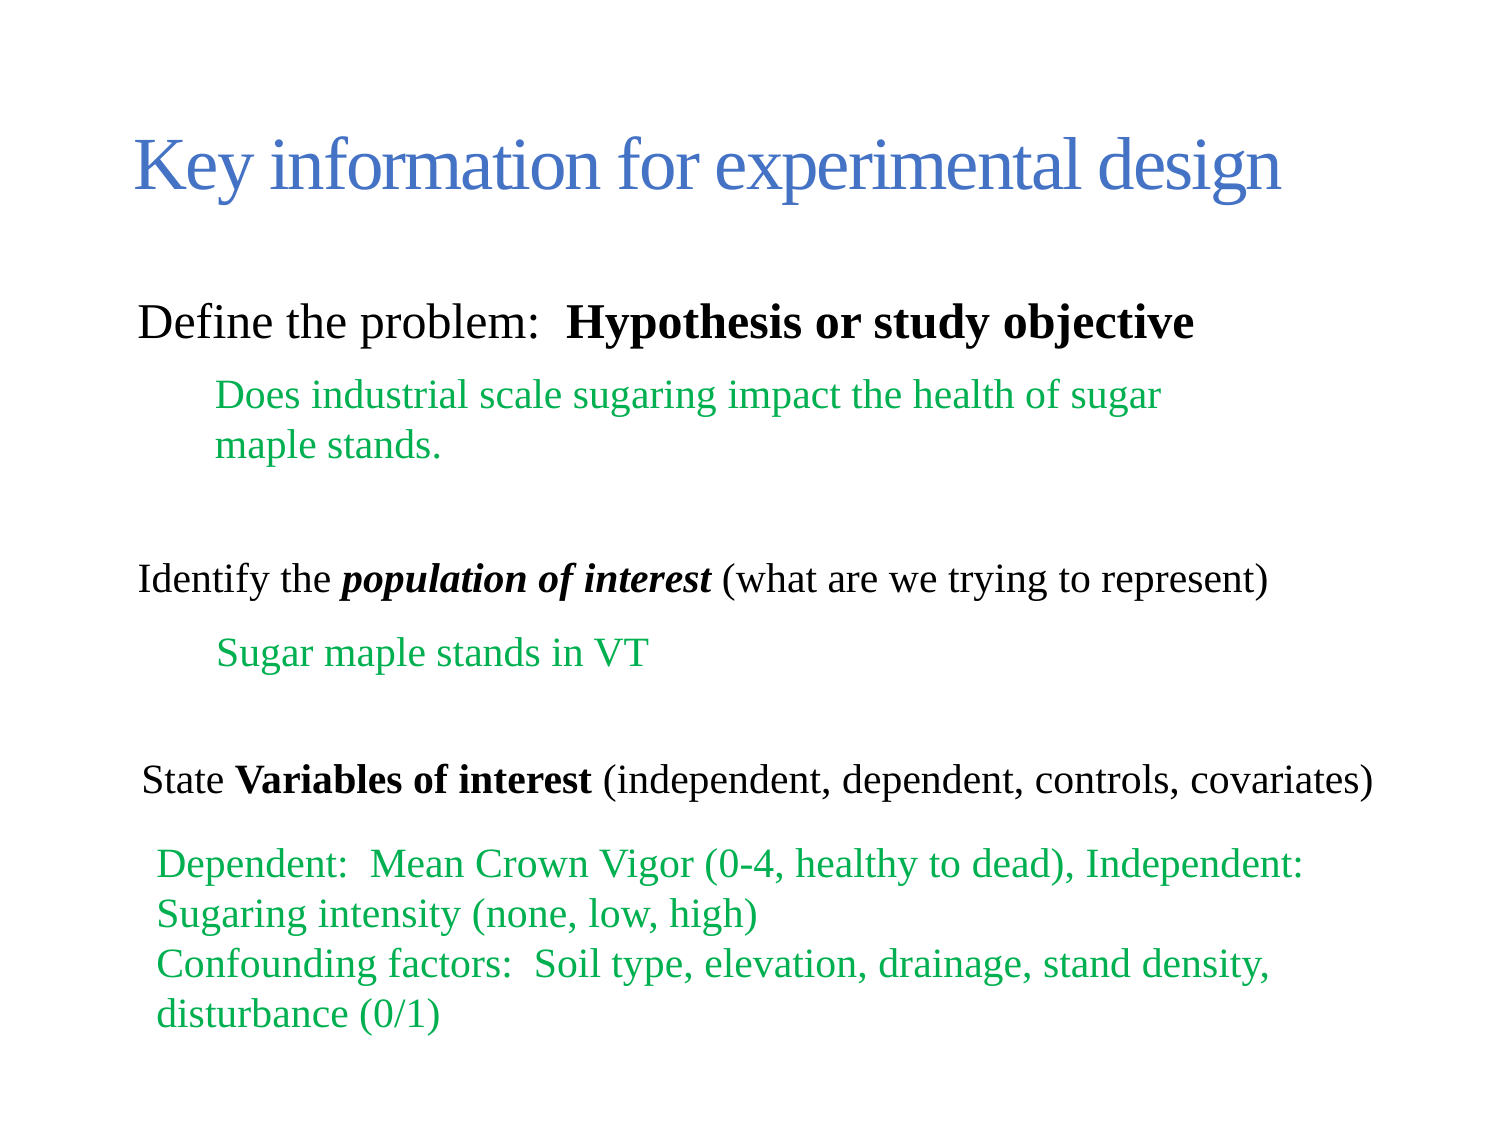

# Key information for experimental design

Define the problem:  Hypothesis or study objective

Does industrial scale sugaring impact the health of sugar maple stands.
Identify the population of interest (what are we trying to represent)
Sugar maple stands in VT
State Variables of interest (independent, dependent, controls, covariates)
Dependent:  Mean Crown Vigor (0-4, healthy to dead), Independent:  Sugaring intensity (none, low, high)
Confounding factors:  Soil type, elevation, drainage, stand density, disturbance (0/1)